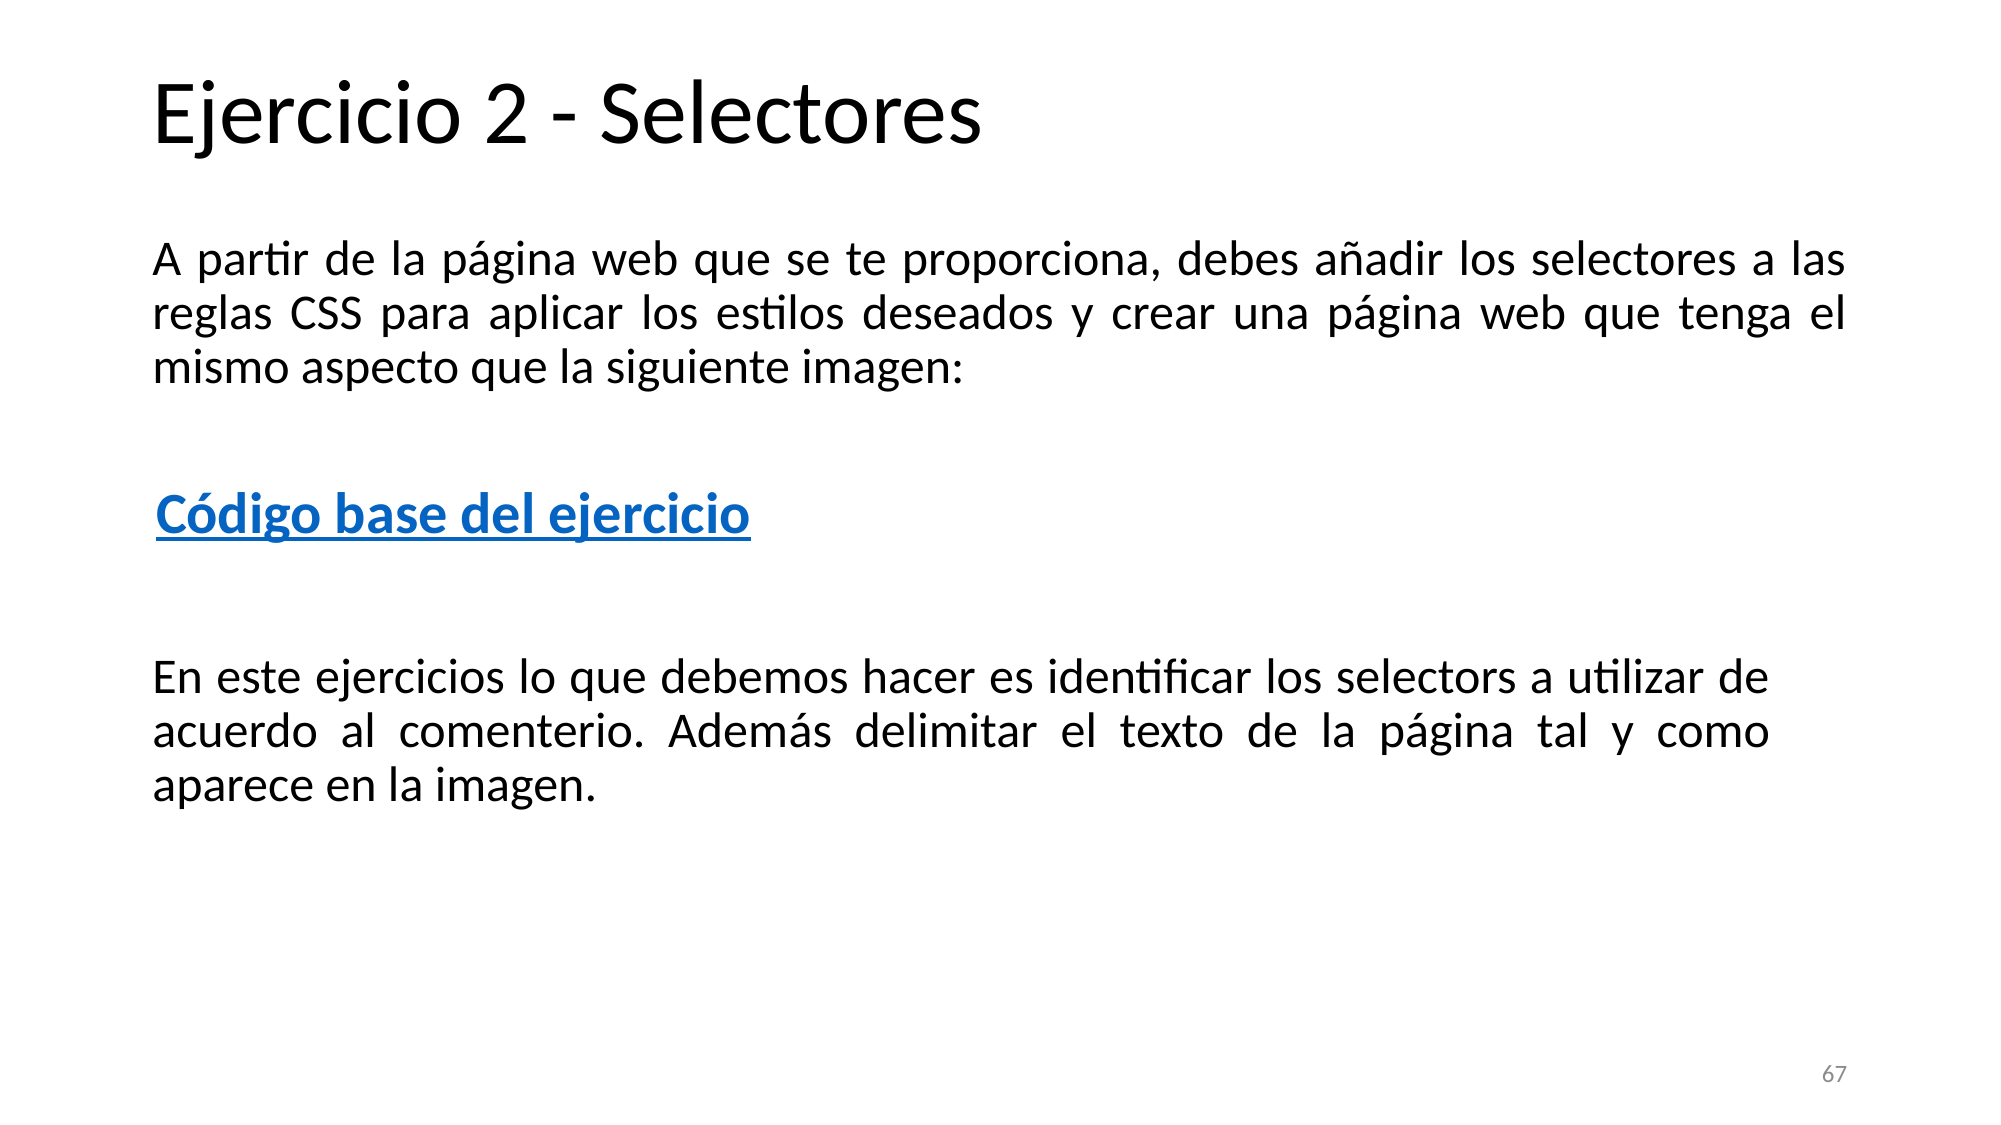

# Ejercicio 2 - Selectores
A partir de la página web que se te proporciona, debes añadir los selectores a las reglas CSS para aplicar los estilos deseados y crear una página web que tenga el mismo aspecto que la siguiente imagen:

Código base del ejercicio
En este ejercicios lo que debemos hacer es identificar los selectors a utilizar de acuerdo al comenterio. Además delimitar el texto de la página tal y como aparece en la imagen.
67